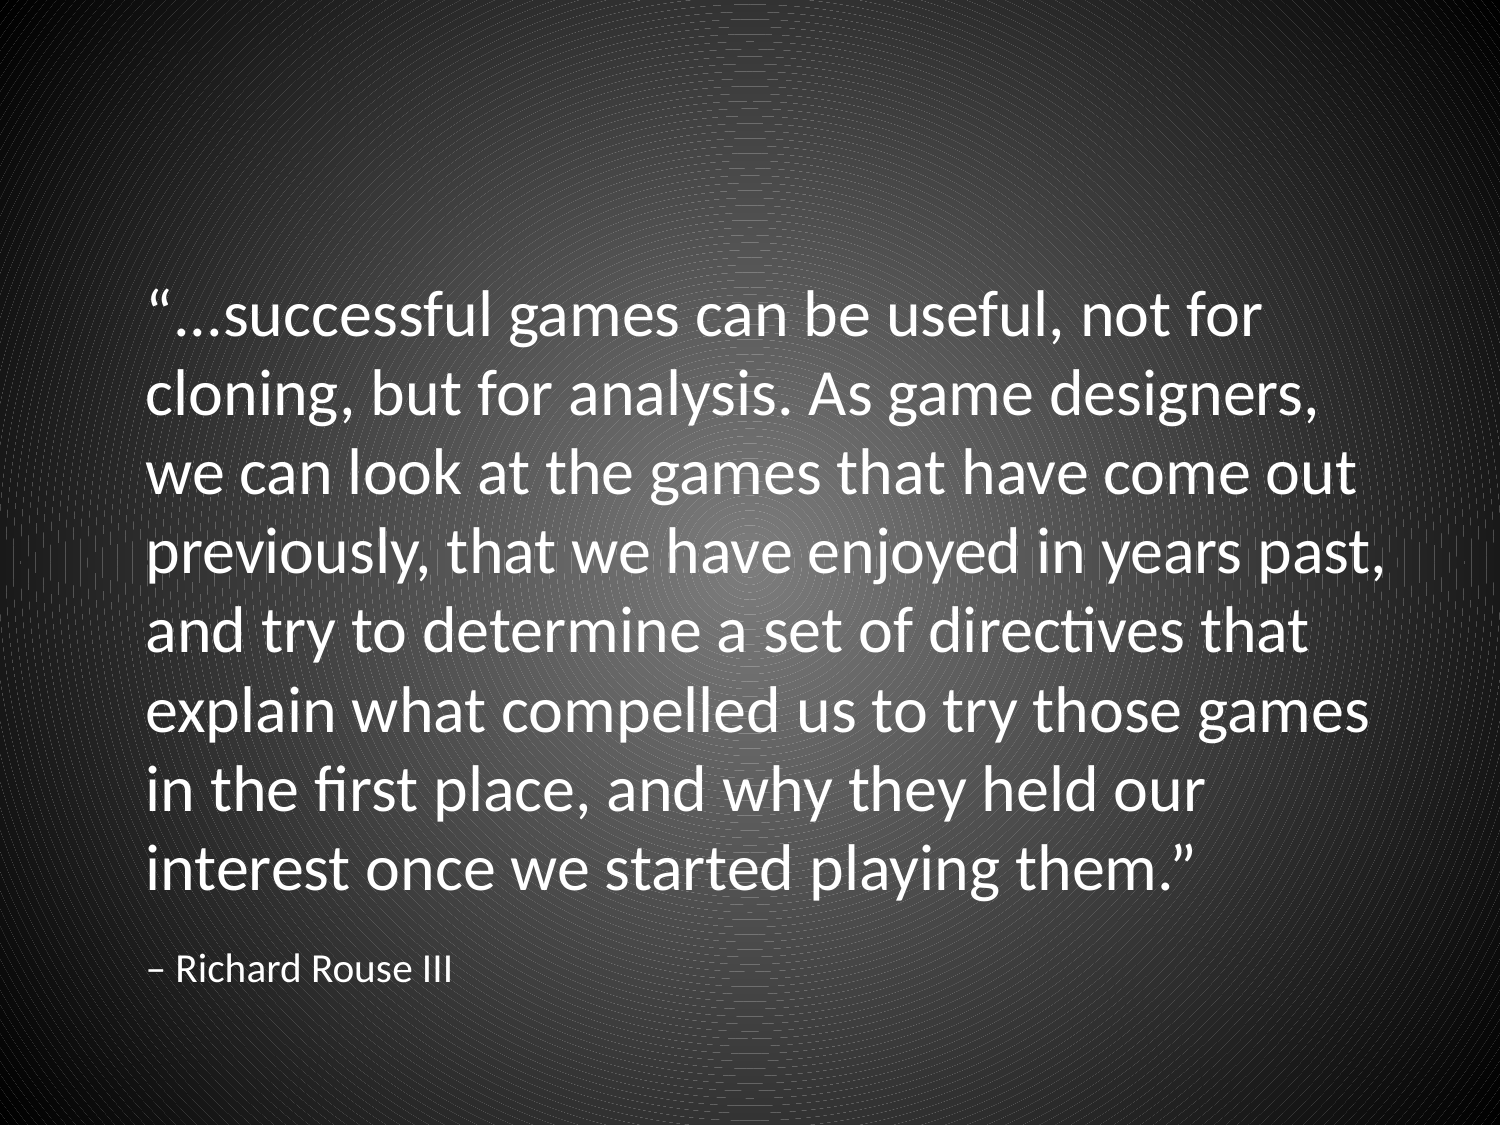

#
	“...successful games can be useful, not for cloning, but for analysis. As game designers, we can look at the games that have come out previously, that we have enjoyed in years past, and try to determine a set of directives that explain what compelled us to try those games in the first place, and why they held our interest once we started playing them.”
		– Richard Rouse III